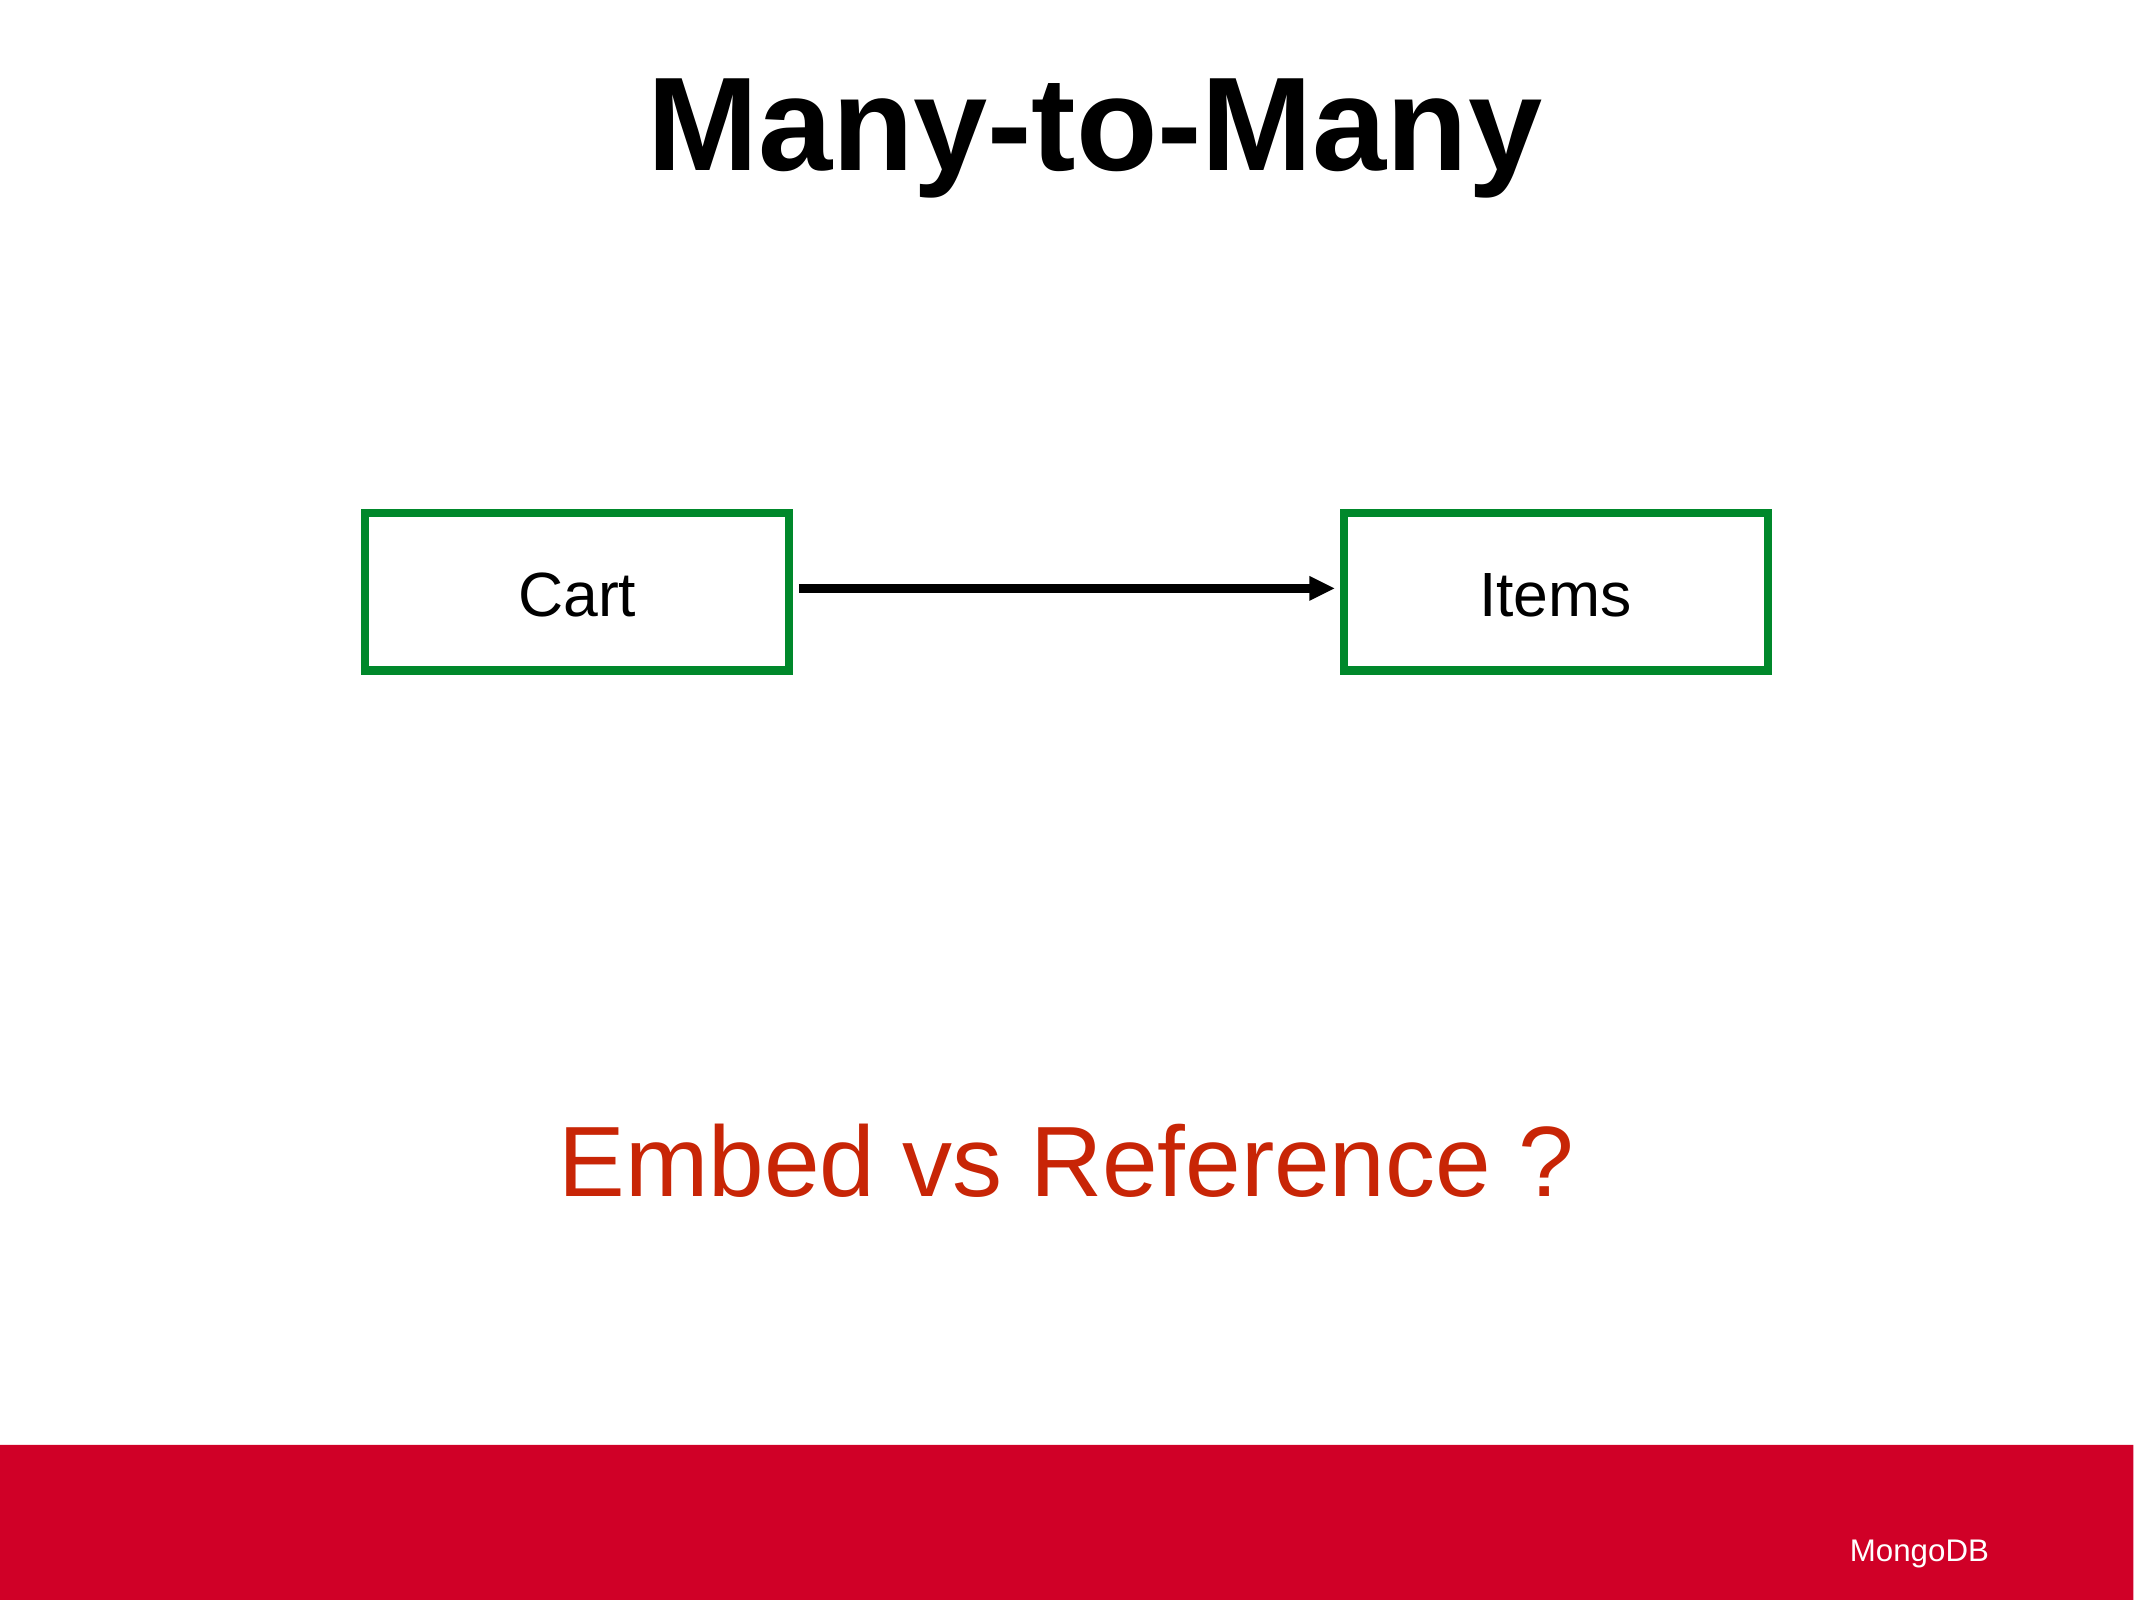

Many-to-Many
Cart
Items

Embed vs Reference ?
71